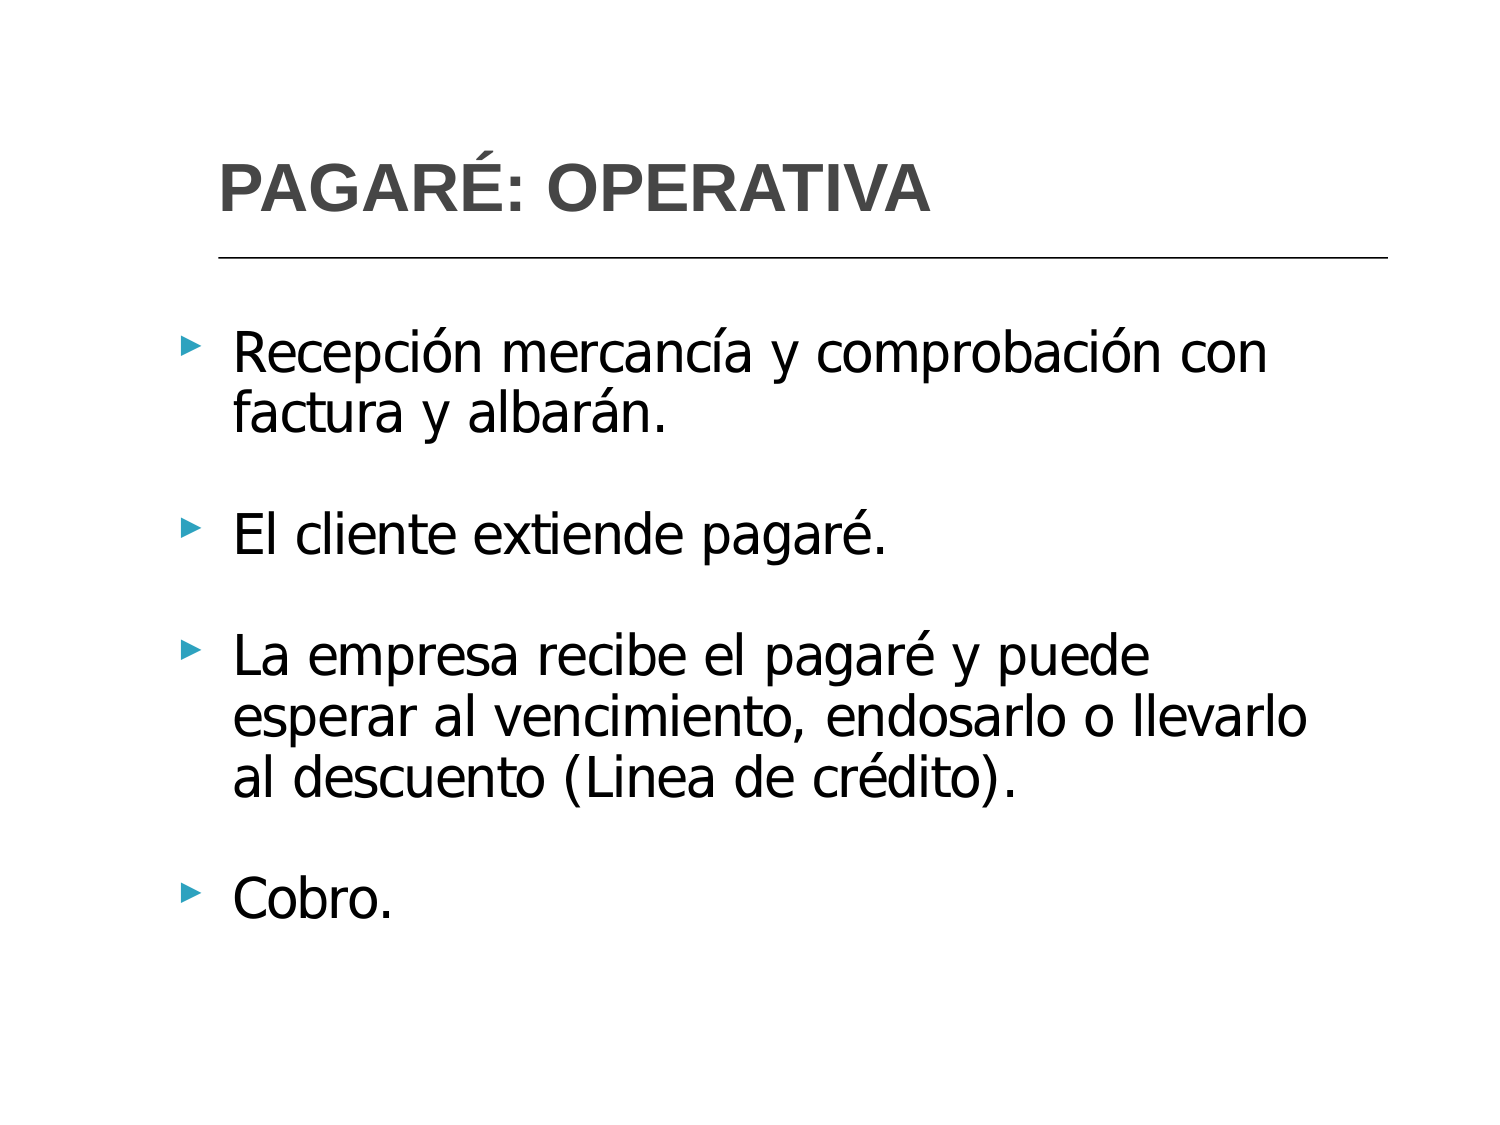

# PAGARÉ: OPERATIVA

Recepción mercancía y comprobación con factura y albarán.

El cliente extiende pagaré.

La empresa recibe el pagaré y puede esperar al vencimiento, endosarlo o llevarlo al descuento (Linea de crédito).

Cobro.